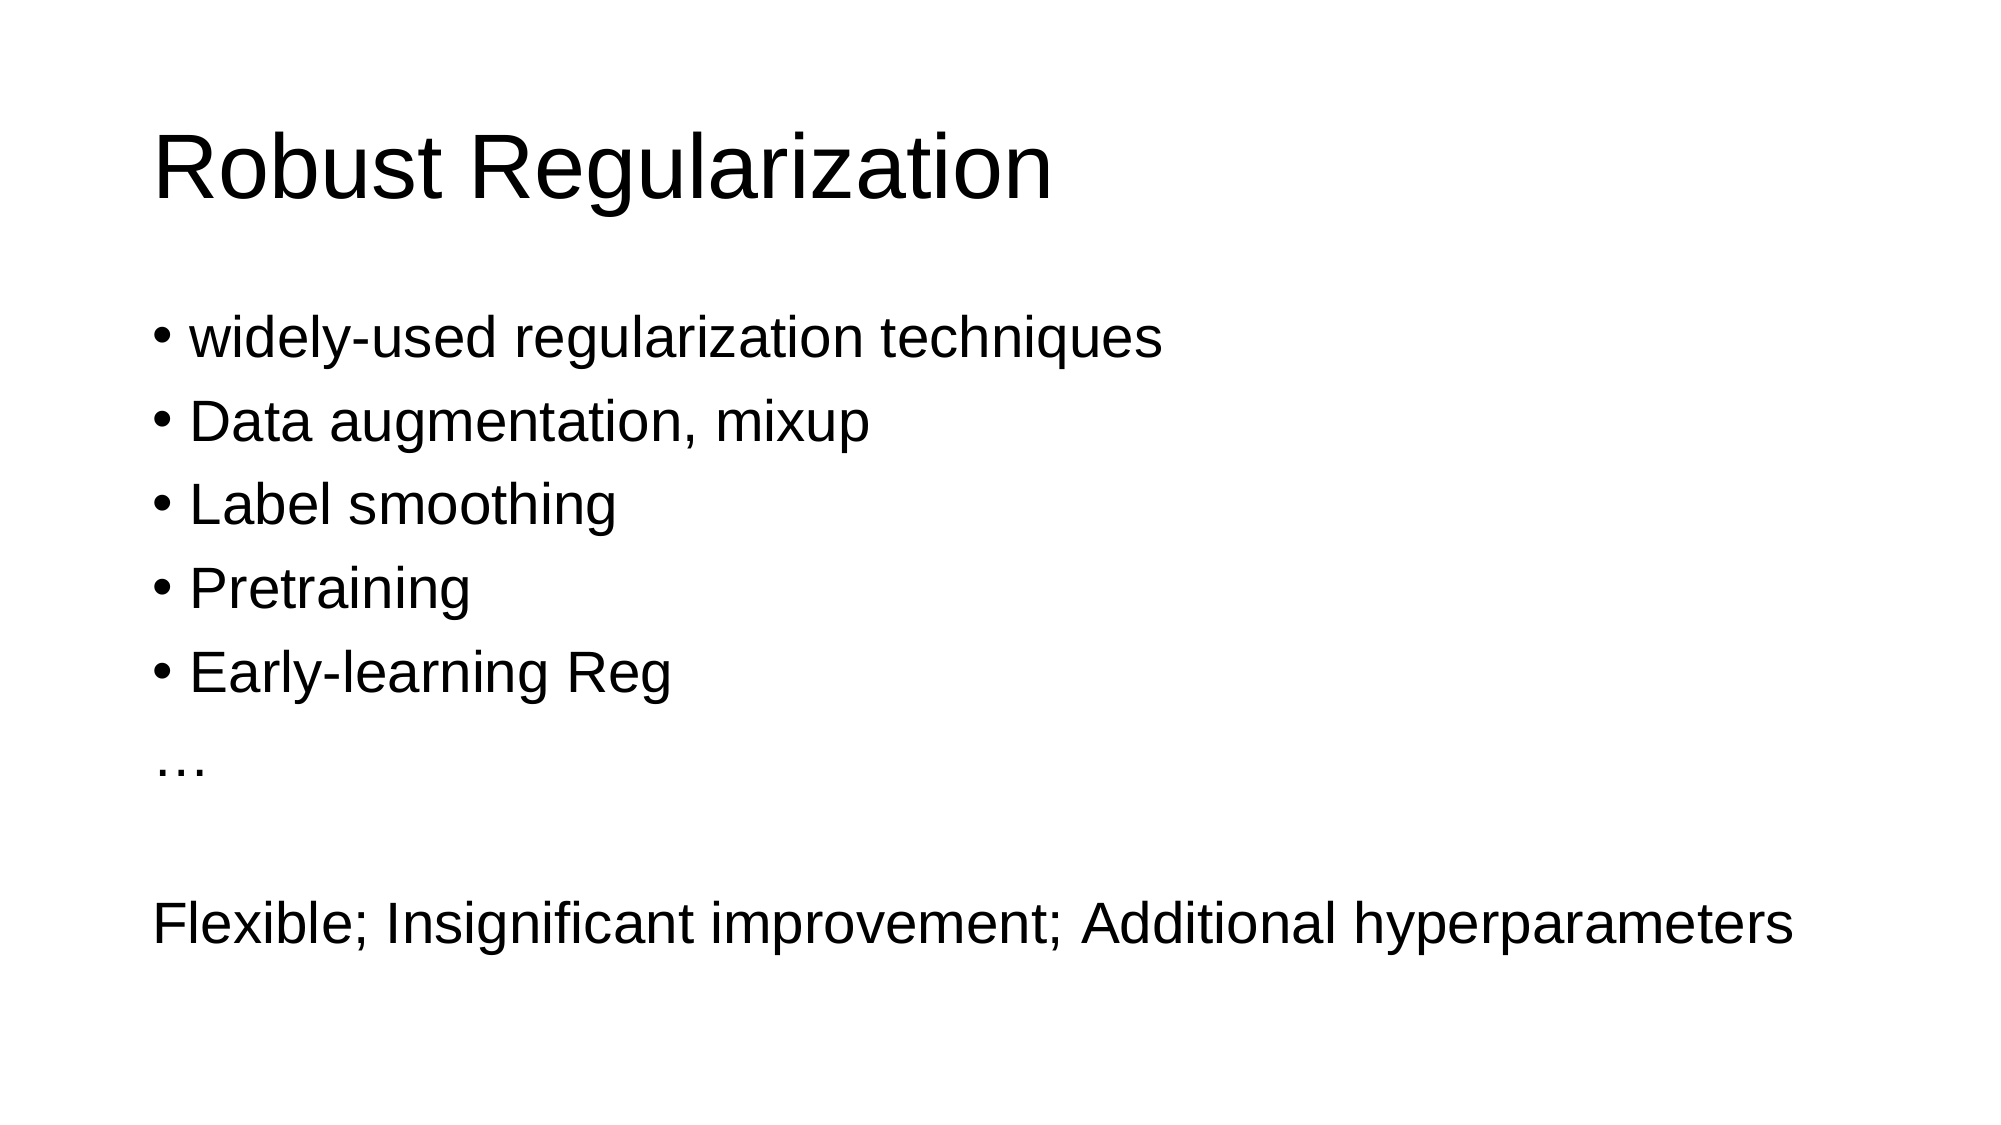

# Robust Regularization
widely-used regularization techniques
Data augmentation, mixup
Label smoothing
Pretraining
Early-learning Reg
…

Flexible; Insignificant improvement; Additional hyperparameters